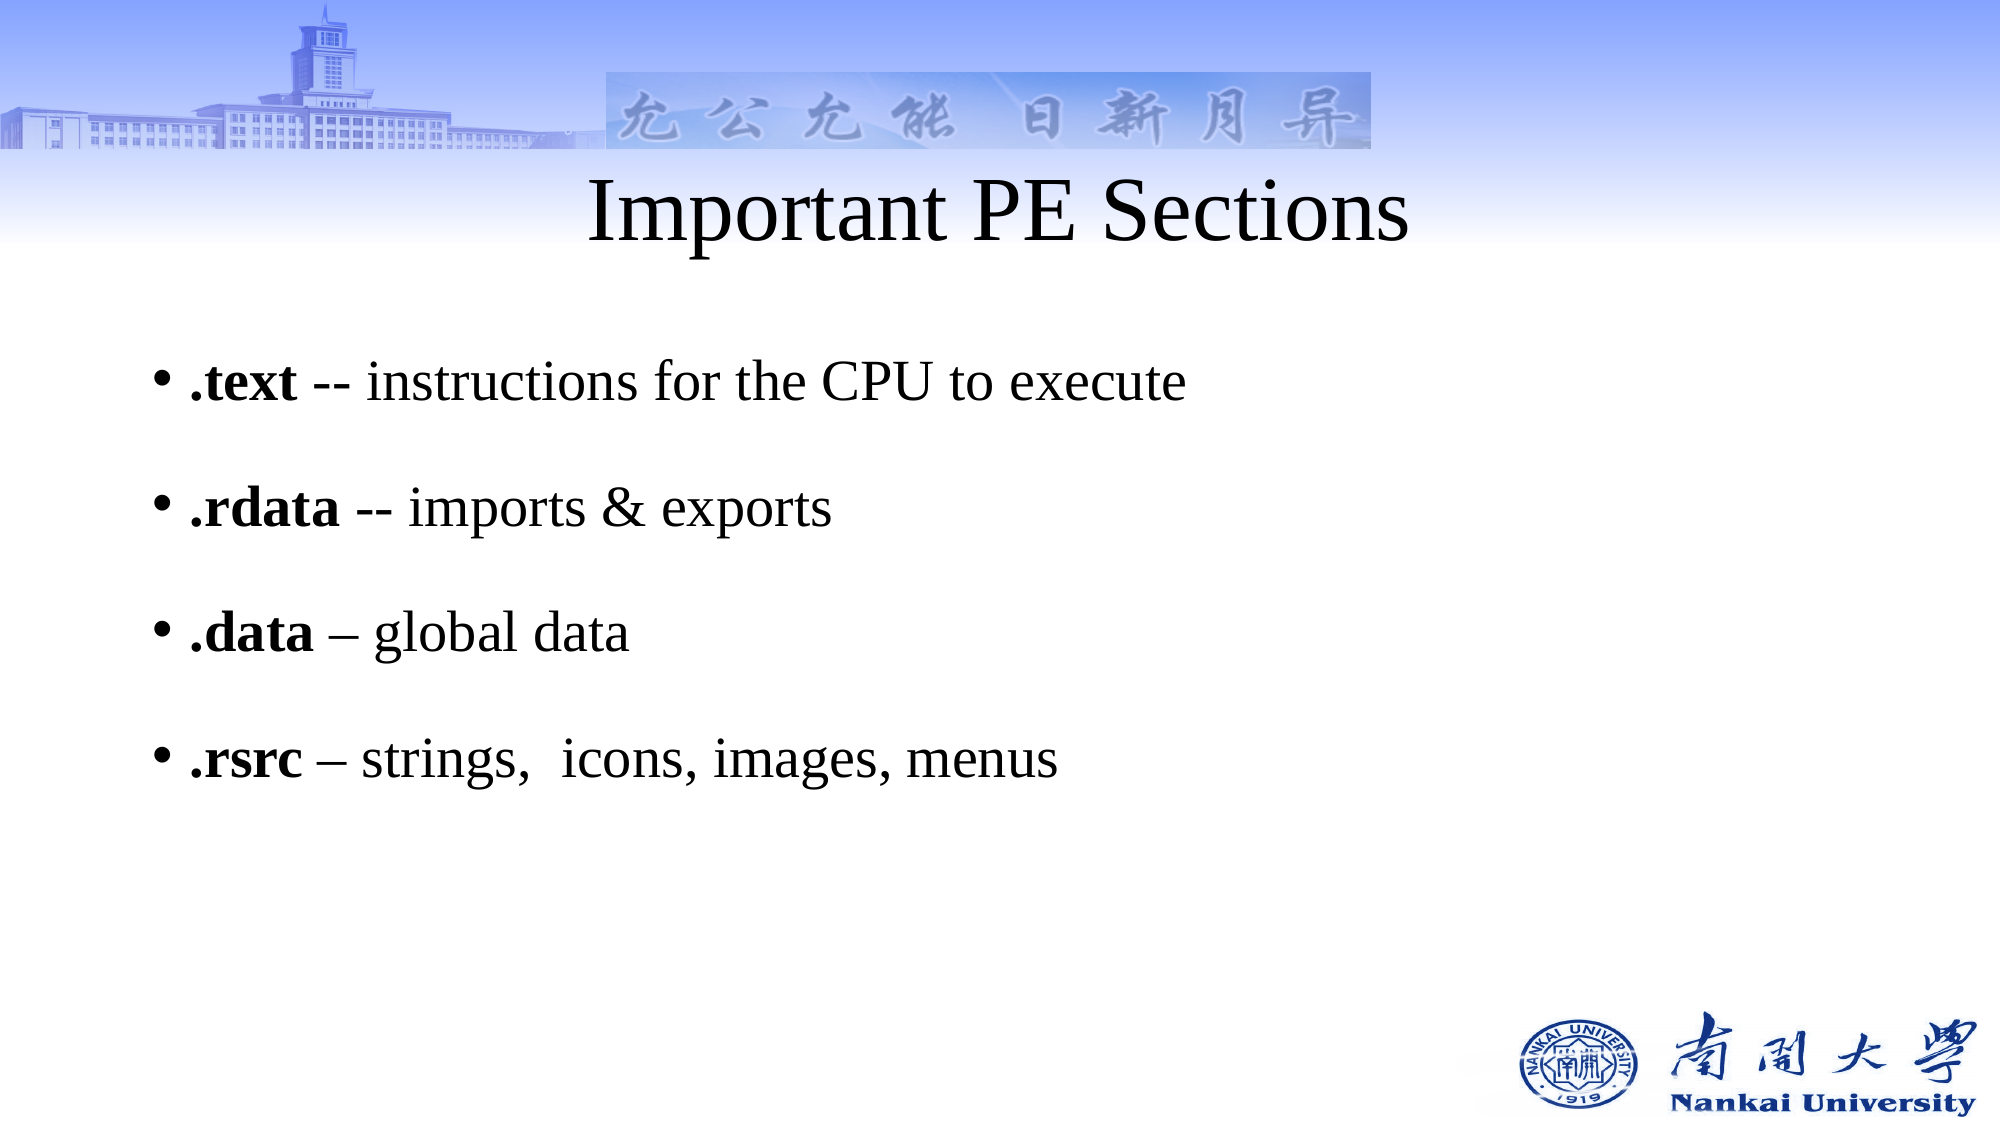

# Important PE Sections
.text -- instructions for the CPU to execute
.rdata -- imports & exports
.data – global data
.rsrc – strings,  icons, images, menus